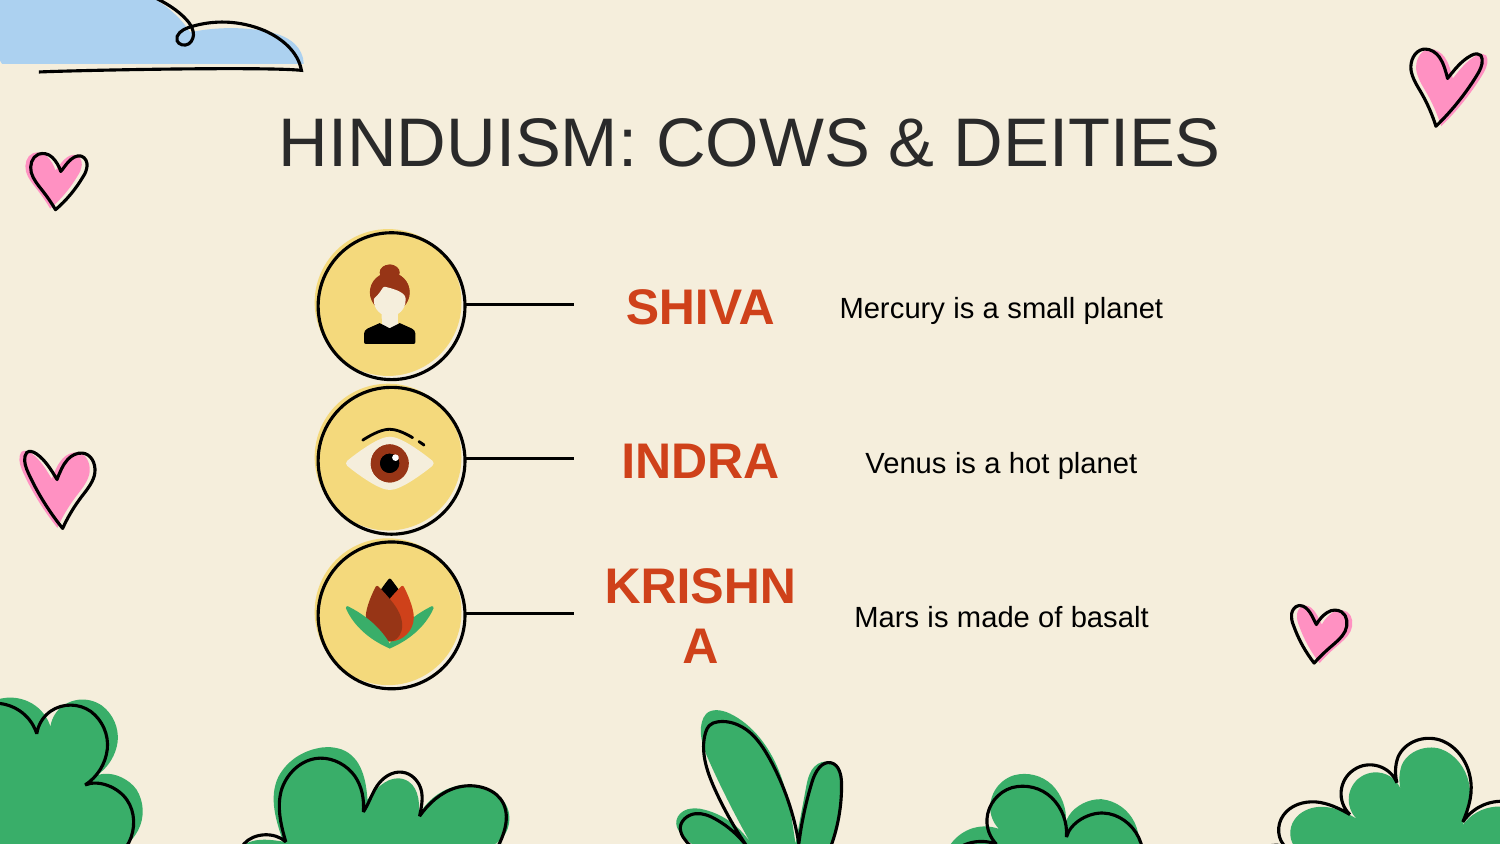

# HINDUISM: COWS & DEITIES

SHIVA
Mercury is a small planet

INDRA
Venus is a hot planet

KRISHNA
Mars is made of basalt